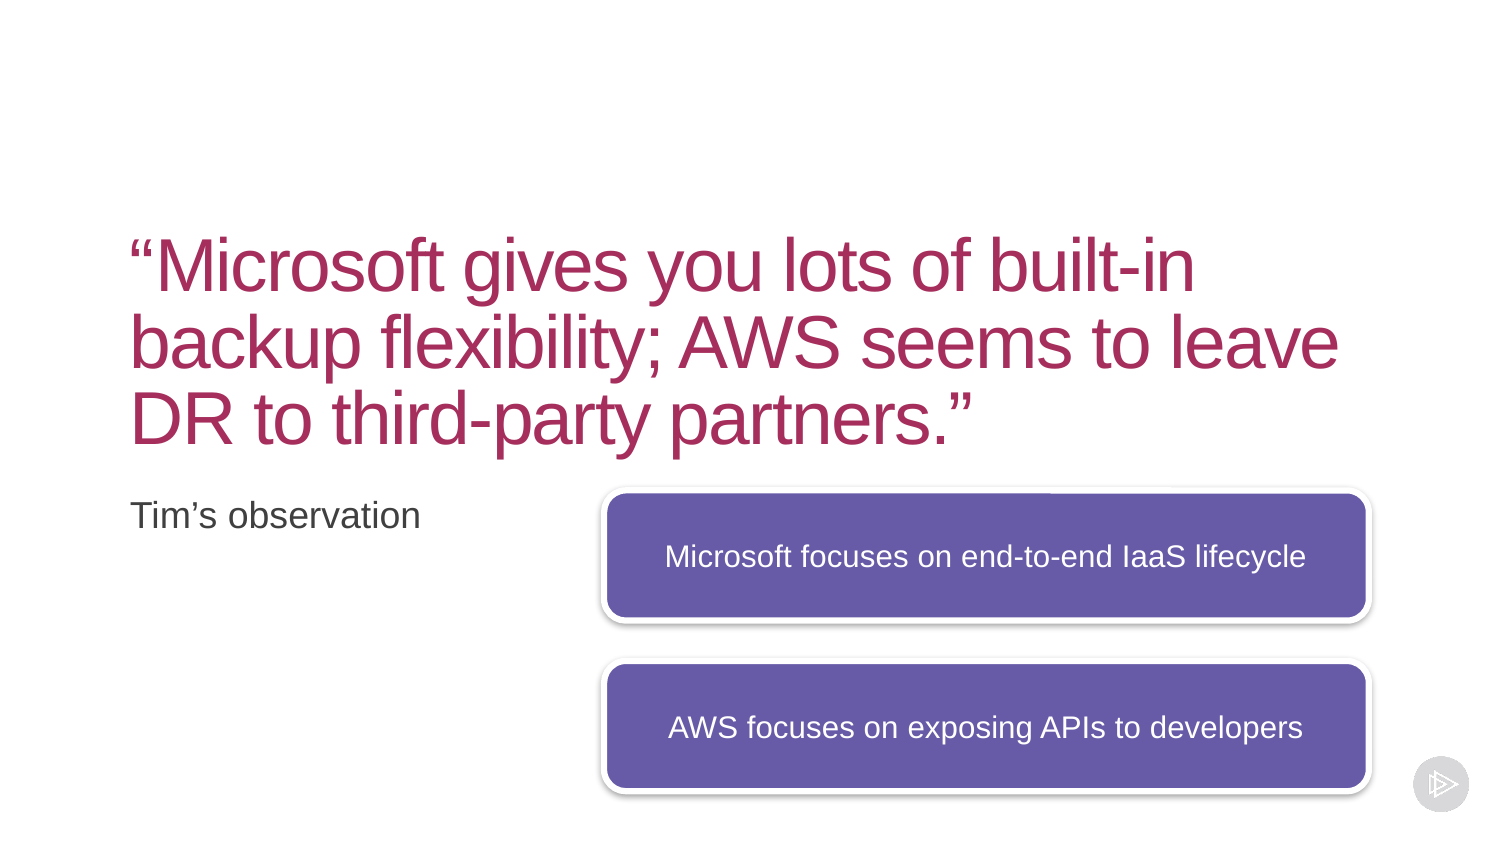

# “Microsoft gives you lots of built-in backup flexibility; AWS seems to leave DR to third-party partners.”
Microsoft focuses on end-to-end IaaS lifecycle
Tim’s observation
AWS focuses on exposing APIs to developers